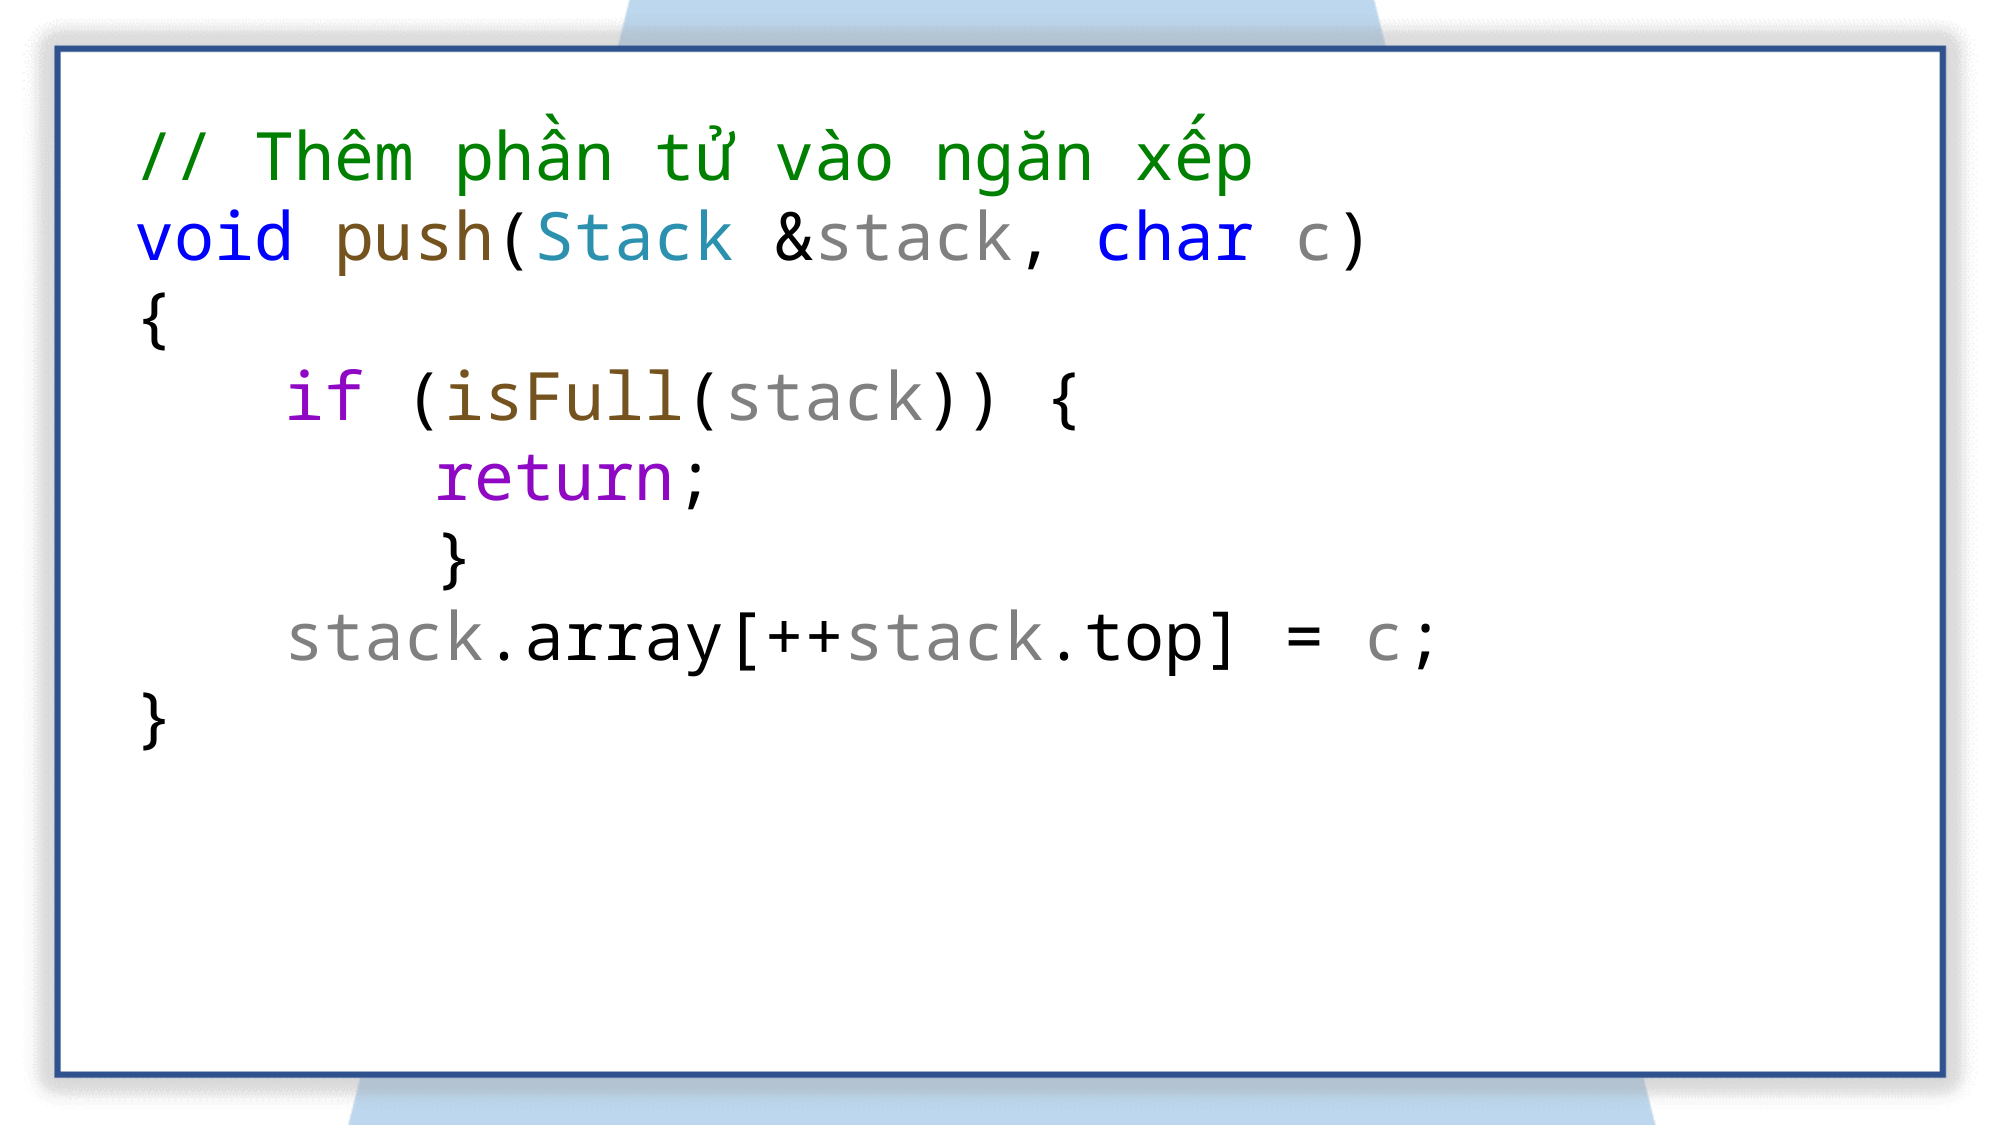

// Thêm phần tử vào ngăn xếp
void push(Stack &stack, char c)
{
	if (isFull(stack)) {
		return;
		}
	stack.array[++stack.top] = c;
}